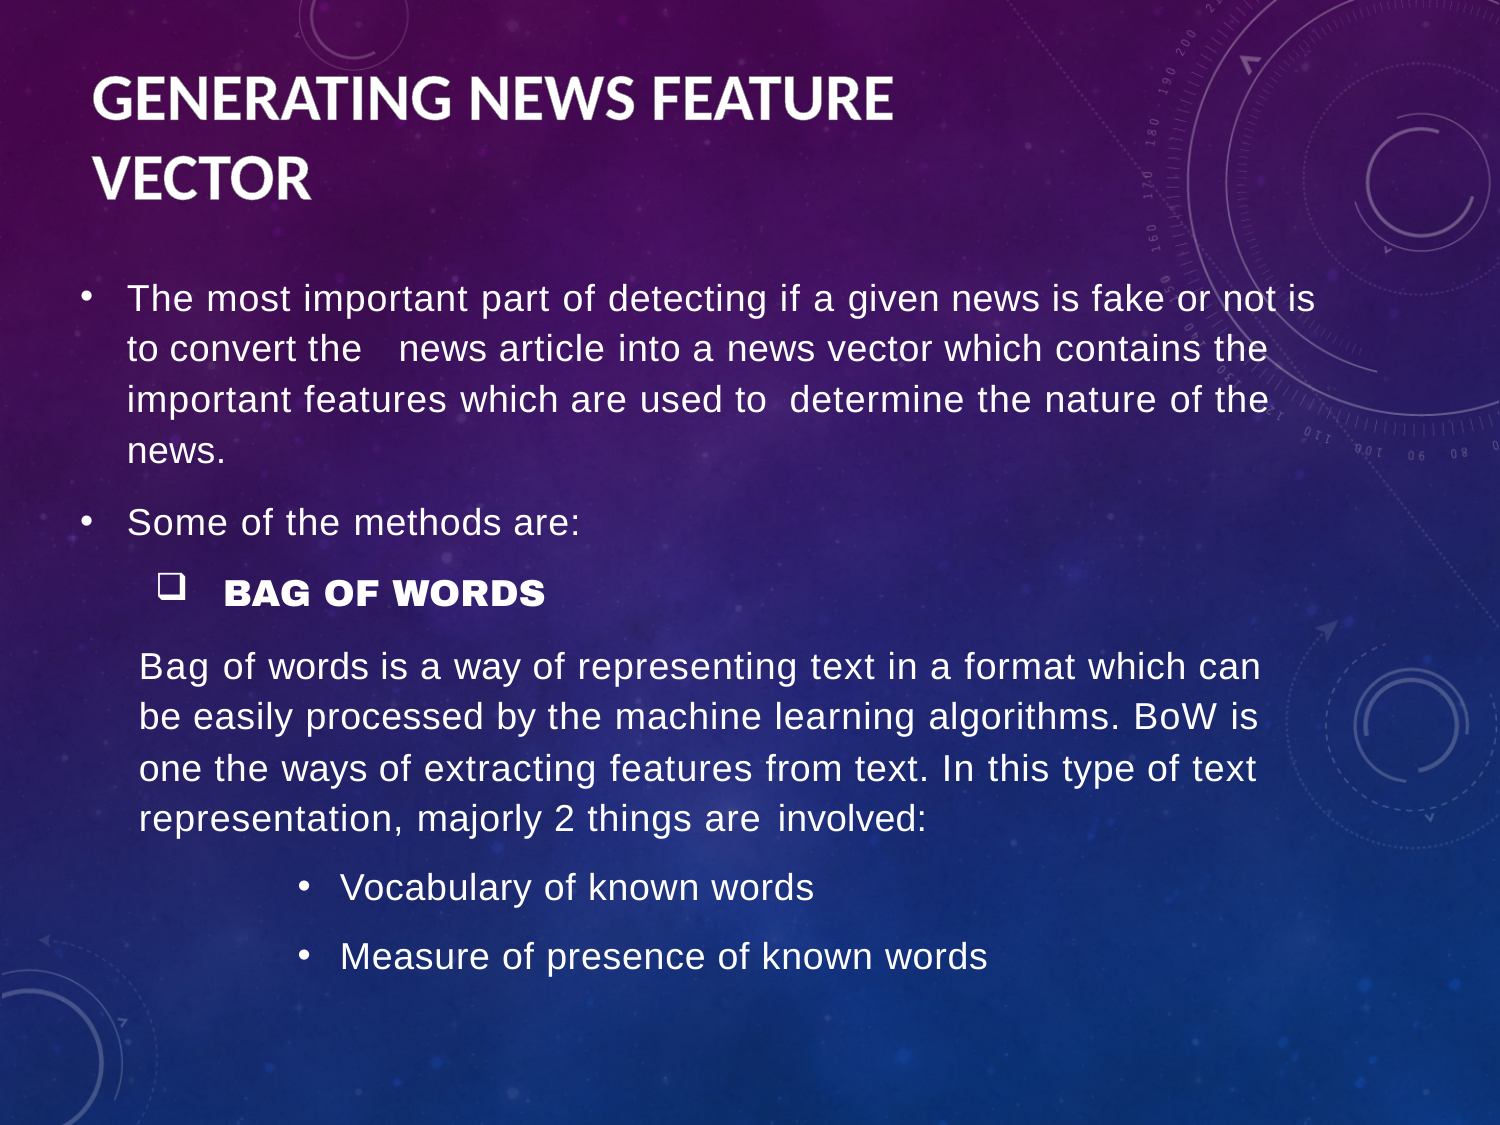

# GENERATING NEWS FEATURE VECTOR
The most important part of detecting if a given news is fake or not is to convert the   news article into a news vector which contains the important features which are used to  determine the nature of the news.
Some of the methods are:
  BAG OF WORDS
Bag of words is a way of representing text in a format which can be easily processed by the machine learning algorithms. BoW is one the ways of extracting features from text. In this type of text representation, majorly 2 things are involved:
Vocabulary of known words
Measure of presence of known words